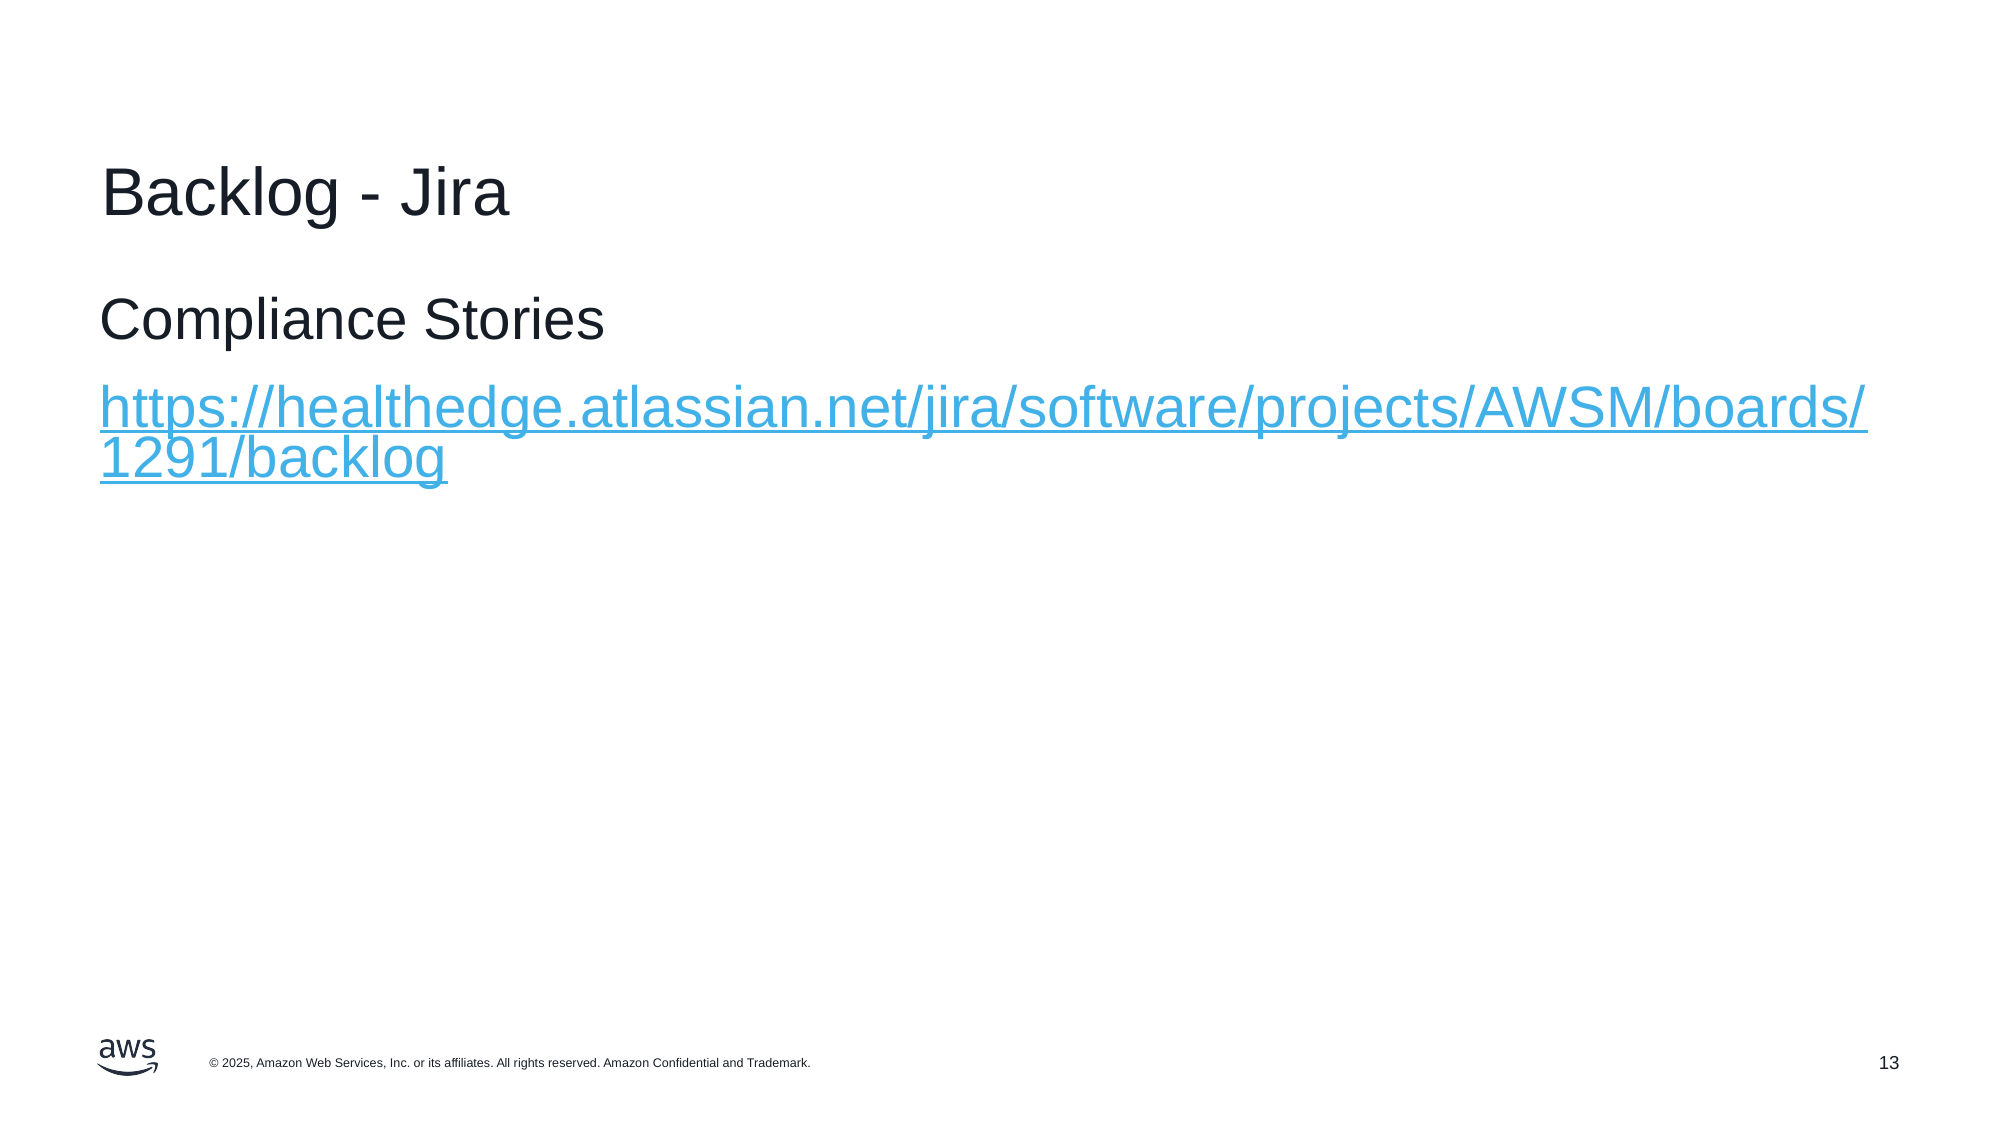

# Backlog - Jira
Compliance Stories
https://healthedge.atlassian.net/jira/software/projects/AWSM/boards/1291/backlog

13